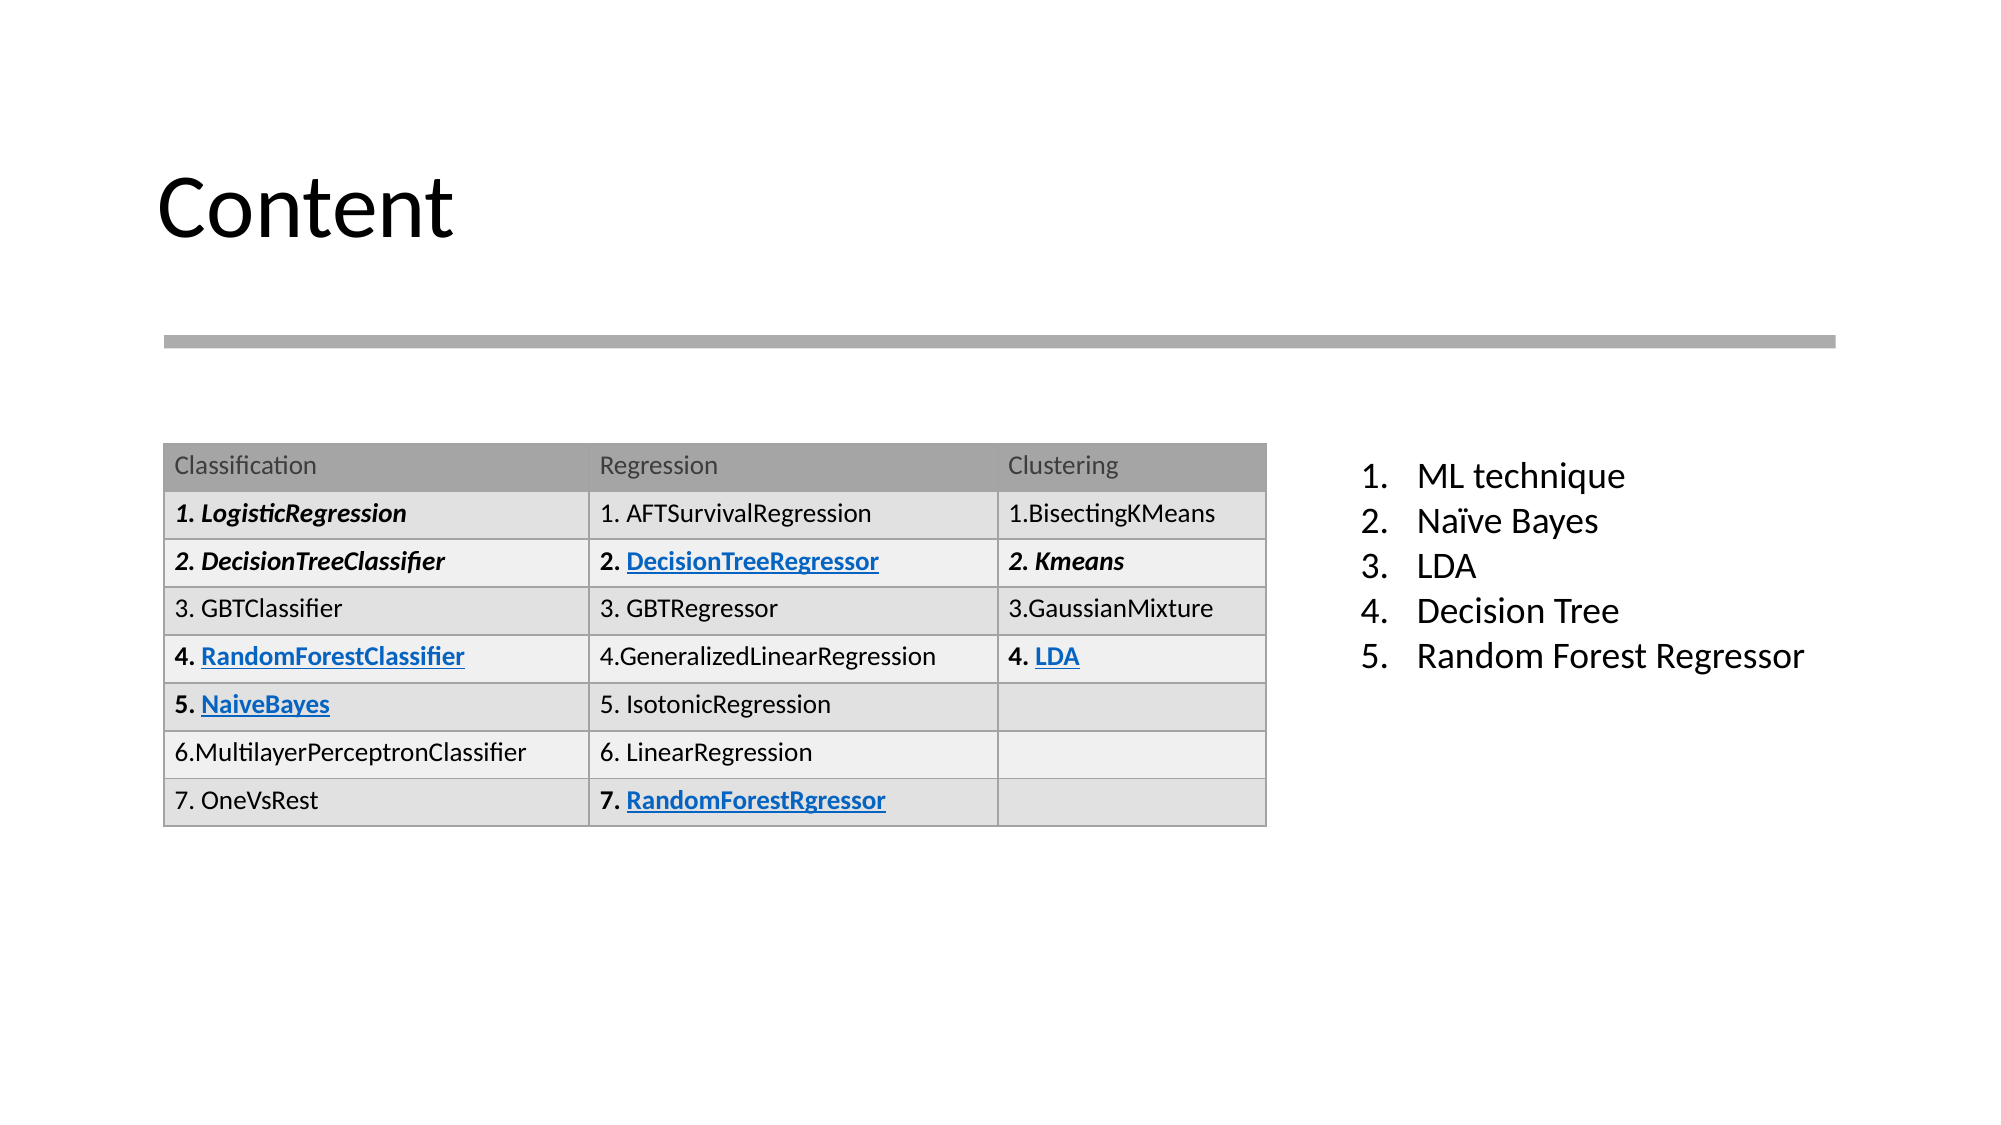

# Content

| Classification​ | Regression​ | Clustering​ |
| --- | --- | --- |
| 1. LogisticRegression​ | 1. AFTSurvivalRegression​ | 1.BisectingKMeans​ |
| 2. DecisionTreeClassifier​ | 2. DecisionTreeRegressor​ | 2. Kmeans​ |
| 3. GBTClassifier​ | 3. GBTRegressor​ | 3.GaussianMixture​ |
| 4. RandomForestClassifier​ | 4.GeneralizedLinearRegression​ | 4. LDA​ |
| 5. NaiveBayes​ | 5. IsotonicRegression​ | ​ |
| 6.MultilayerPerceptronClassifier​ | 6. LinearRegression​ | ​ |
| 7. OneVsRest​ | 7. RandomForestRgressor​ | ​ |
ML technique
Naïve Bayes
LDA
Decision Tree
Random Forest Regressor